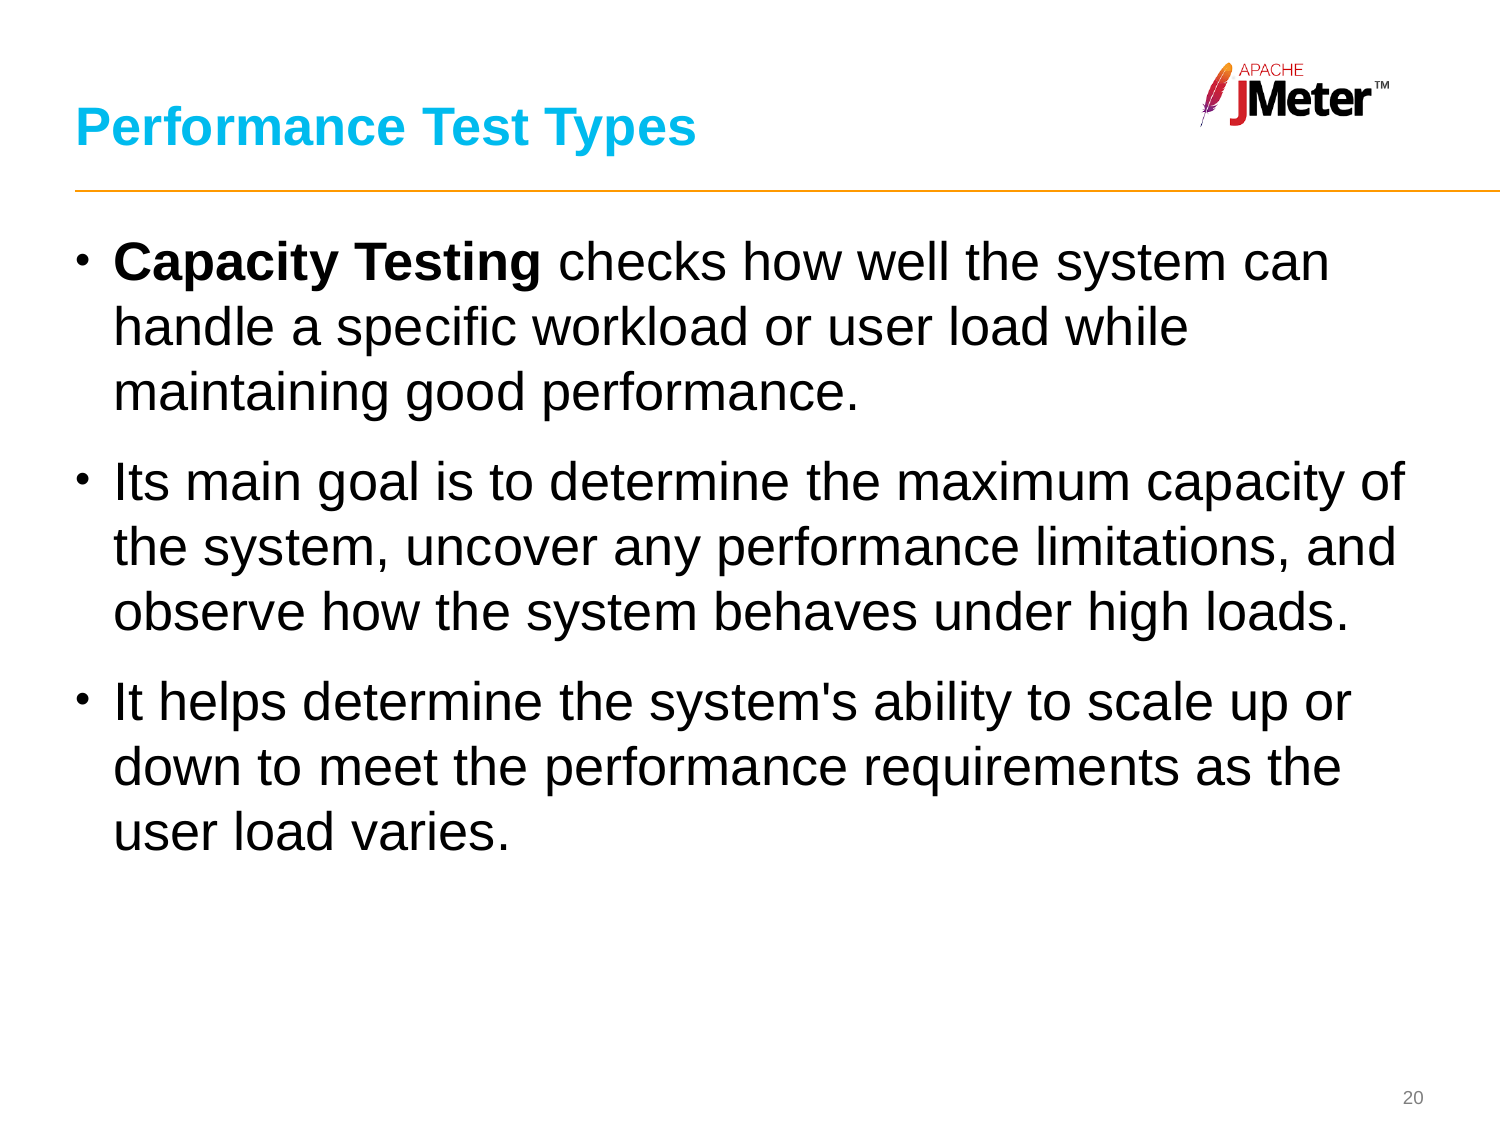

# Performance Test Types
Capacity Testing checks how well the system can handle a specific workload or user load while maintaining good performance.
Its main goal is to determine the maximum capacity of the system, uncover any performance limitations, and observe how the system behaves under high loads.
It helps determine the system's ability to scale up or down to meet the performance requirements as the user load varies.